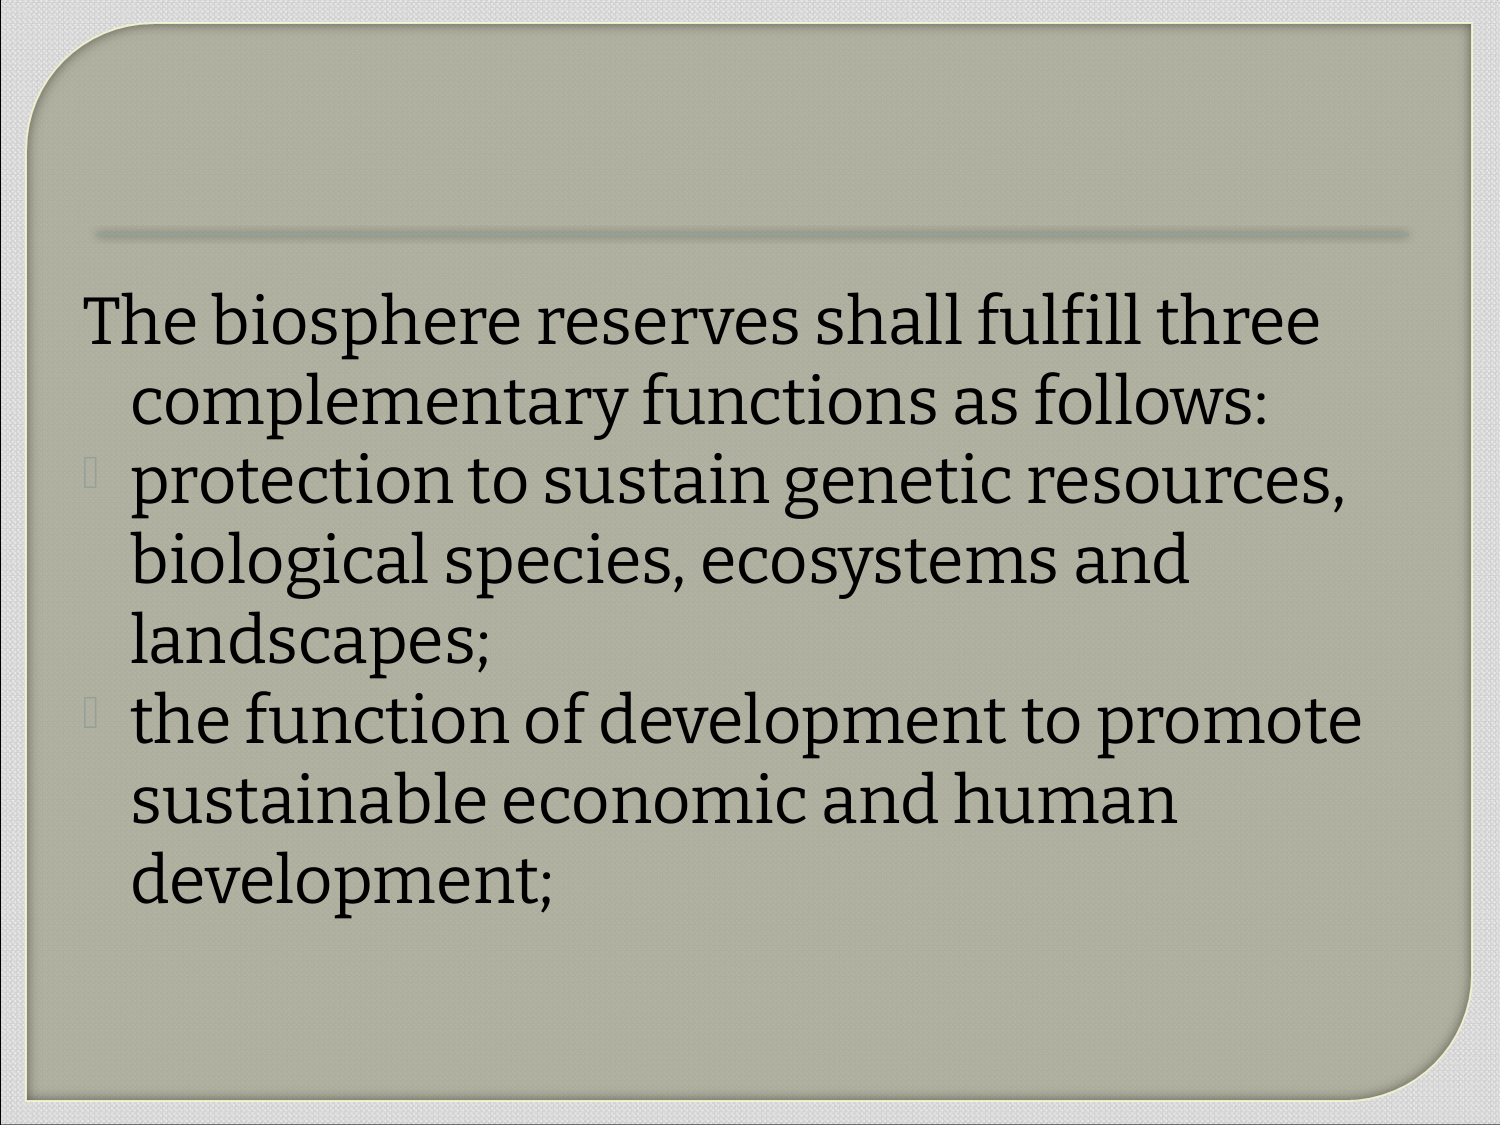

The biosphere reserves shall fulfill three complementary functions as follows:
protection to sustain genetic resources, biological species, ecosystems and landscapes;
the function of development to promote sustainable economic and human development;